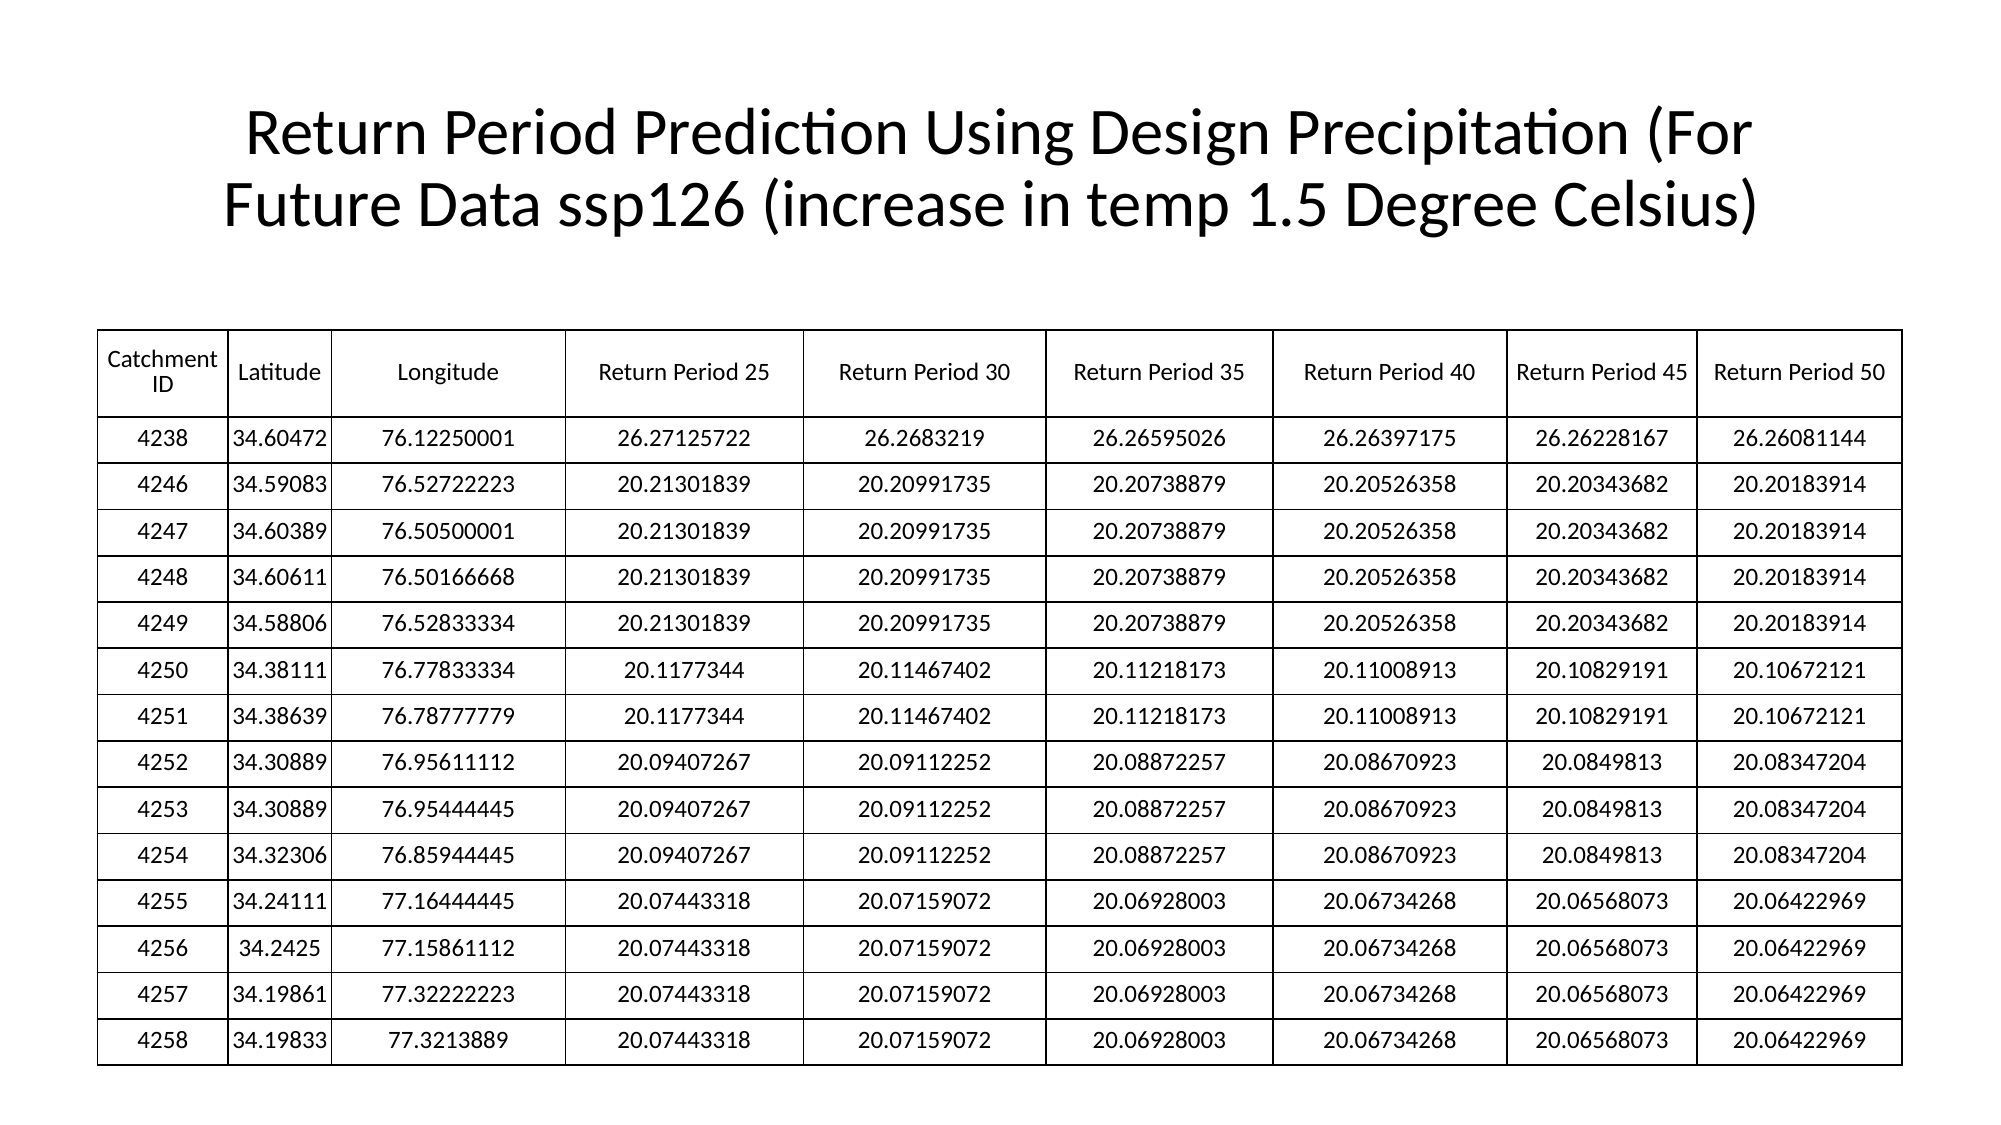

# Return Period Prediction Using Design Precipitation (For Future Data ssp126 (increase in temp 1.5 Degree Celsius)
| Catchment ID | Latitude | Longitude | Return Period 25 | Return Period 30 | Return Period 35 | Return Period 40 | Return Period 45 | Return Period 50 |
| --- | --- | --- | --- | --- | --- | --- | --- | --- |
| 4238 | 34.60472 | 76.12250001 | 26.27125722 | 26.2683219 | 26.26595026 | 26.26397175 | 26.26228167 | 26.26081144 |
| 4246 | 34.59083 | 76.52722223 | 20.21301839 | 20.20991735 | 20.20738879 | 20.20526358 | 20.20343682 | 20.20183914 |
| 4247 | 34.60389 | 76.50500001 | 20.21301839 | 20.20991735 | 20.20738879 | 20.20526358 | 20.20343682 | 20.20183914 |
| 4248 | 34.60611 | 76.50166668 | 20.21301839 | 20.20991735 | 20.20738879 | 20.20526358 | 20.20343682 | 20.20183914 |
| 4249 | 34.58806 | 76.52833334 | 20.21301839 | 20.20991735 | 20.20738879 | 20.20526358 | 20.20343682 | 20.20183914 |
| 4250 | 34.38111 | 76.77833334 | 20.1177344 | 20.11467402 | 20.11218173 | 20.11008913 | 20.10829191 | 20.10672121 |
| 4251 | 34.38639 | 76.78777779 | 20.1177344 | 20.11467402 | 20.11218173 | 20.11008913 | 20.10829191 | 20.10672121 |
| 4252 | 34.30889 | 76.95611112 | 20.09407267 | 20.09112252 | 20.08872257 | 20.08670923 | 20.0849813 | 20.08347204 |
| 4253 | 34.30889 | 76.95444445 | 20.09407267 | 20.09112252 | 20.08872257 | 20.08670923 | 20.0849813 | 20.08347204 |
| 4254 | 34.32306 | 76.85944445 | 20.09407267 | 20.09112252 | 20.08872257 | 20.08670923 | 20.0849813 | 20.08347204 |
| 4255 | 34.24111 | 77.16444445 | 20.07443318 | 20.07159072 | 20.06928003 | 20.06734268 | 20.06568073 | 20.06422969 |
| 4256 | 34.2425 | 77.15861112 | 20.07443318 | 20.07159072 | 20.06928003 | 20.06734268 | 20.06568073 | 20.06422969 |
| 4257 | 34.19861 | 77.32222223 | 20.07443318 | 20.07159072 | 20.06928003 | 20.06734268 | 20.06568073 | 20.06422969 |
| 4258 | 34.19833 | 77.3213889 | 20.07443318 | 20.07159072 | 20.06928003 | 20.06734268 | 20.06568073 | 20.06422969 |